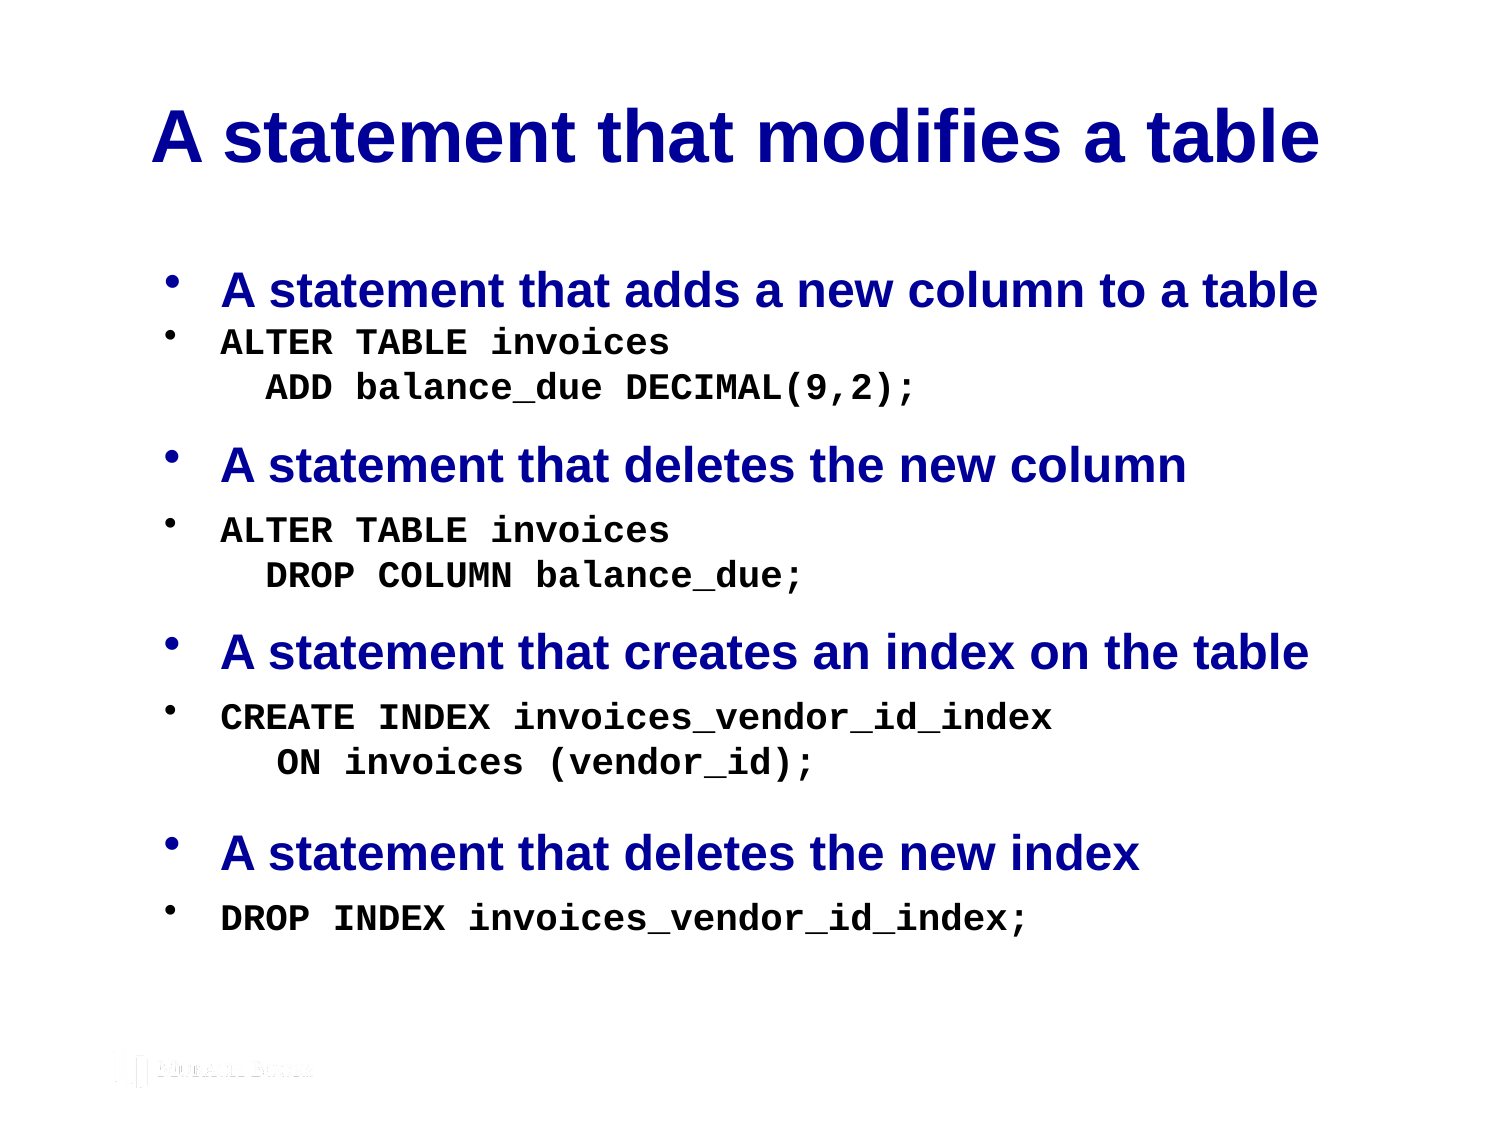

# A statement that modifies a table
A statement that adds a new column to a table
ALTER TABLE invoices
  ADD balance_due DECIMAL(9,2);
A statement that deletes the new column
ALTER TABLE invoices
  DROP COLUMN balance_due;
A statement that creates an index on the table
CREATE INDEX invoices_vendor_id_index
     ON invoices (vendor_id);
A statement that deletes the new index
DROP INDEX invoices_vendor_id_index;

© 2019, Mike Murach & Associates, Inc.

C1, Slide 28